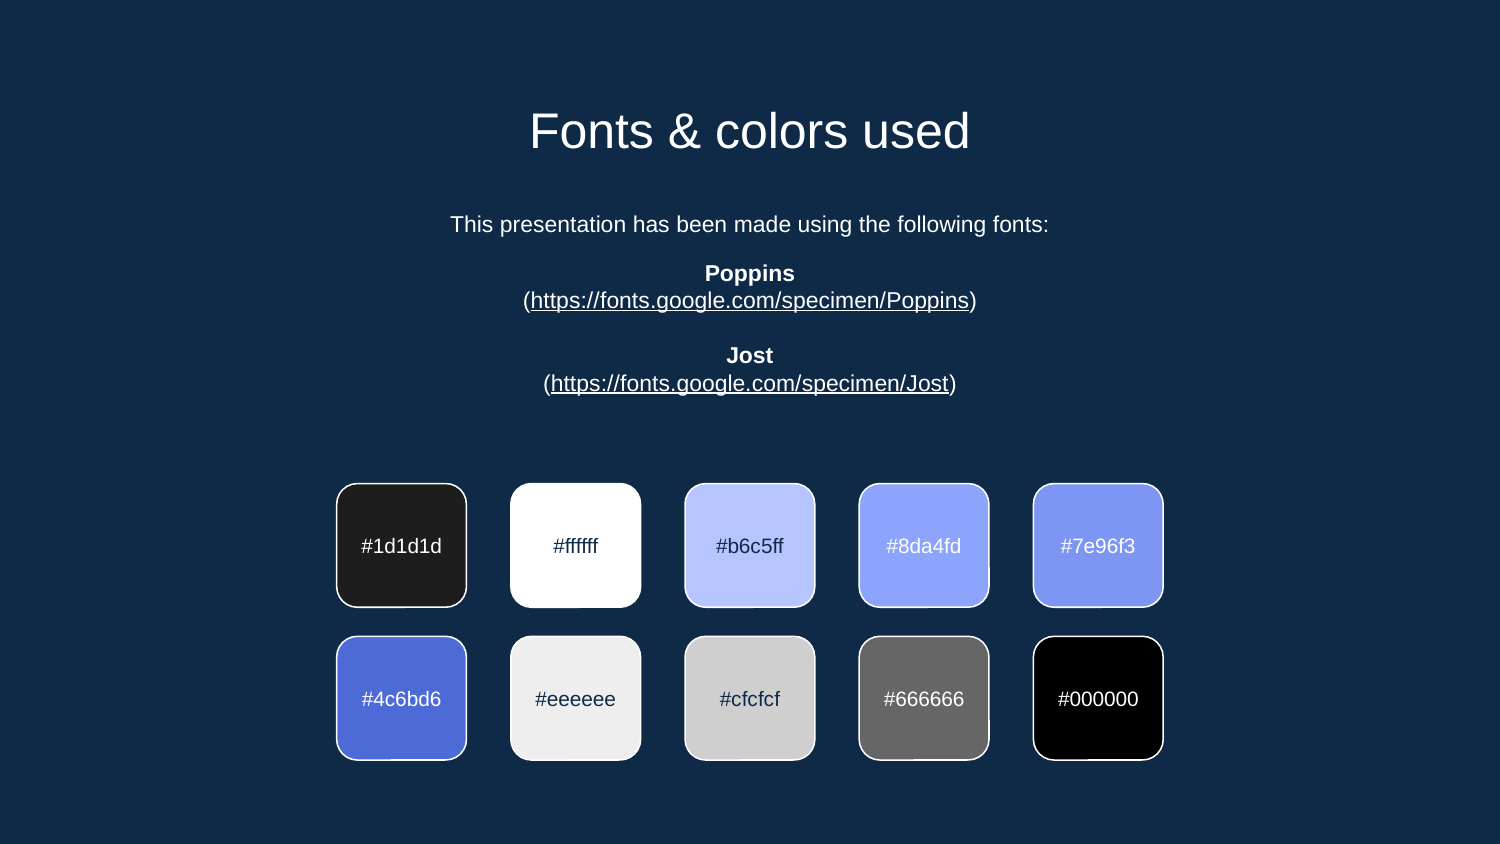

# Fonts & colors used
This presentation has been made using the following fonts:
Poppins
(https://fonts.google.com/specimen/Poppins)

Jost
(https://fonts.google.com/specimen/Jost)

#1d1d1d
#ffffff
#b6c5ff
#8da4fd
#7e96f3

#4c6bd6
#eeeeee
#cfcfcf
#666666
#000000